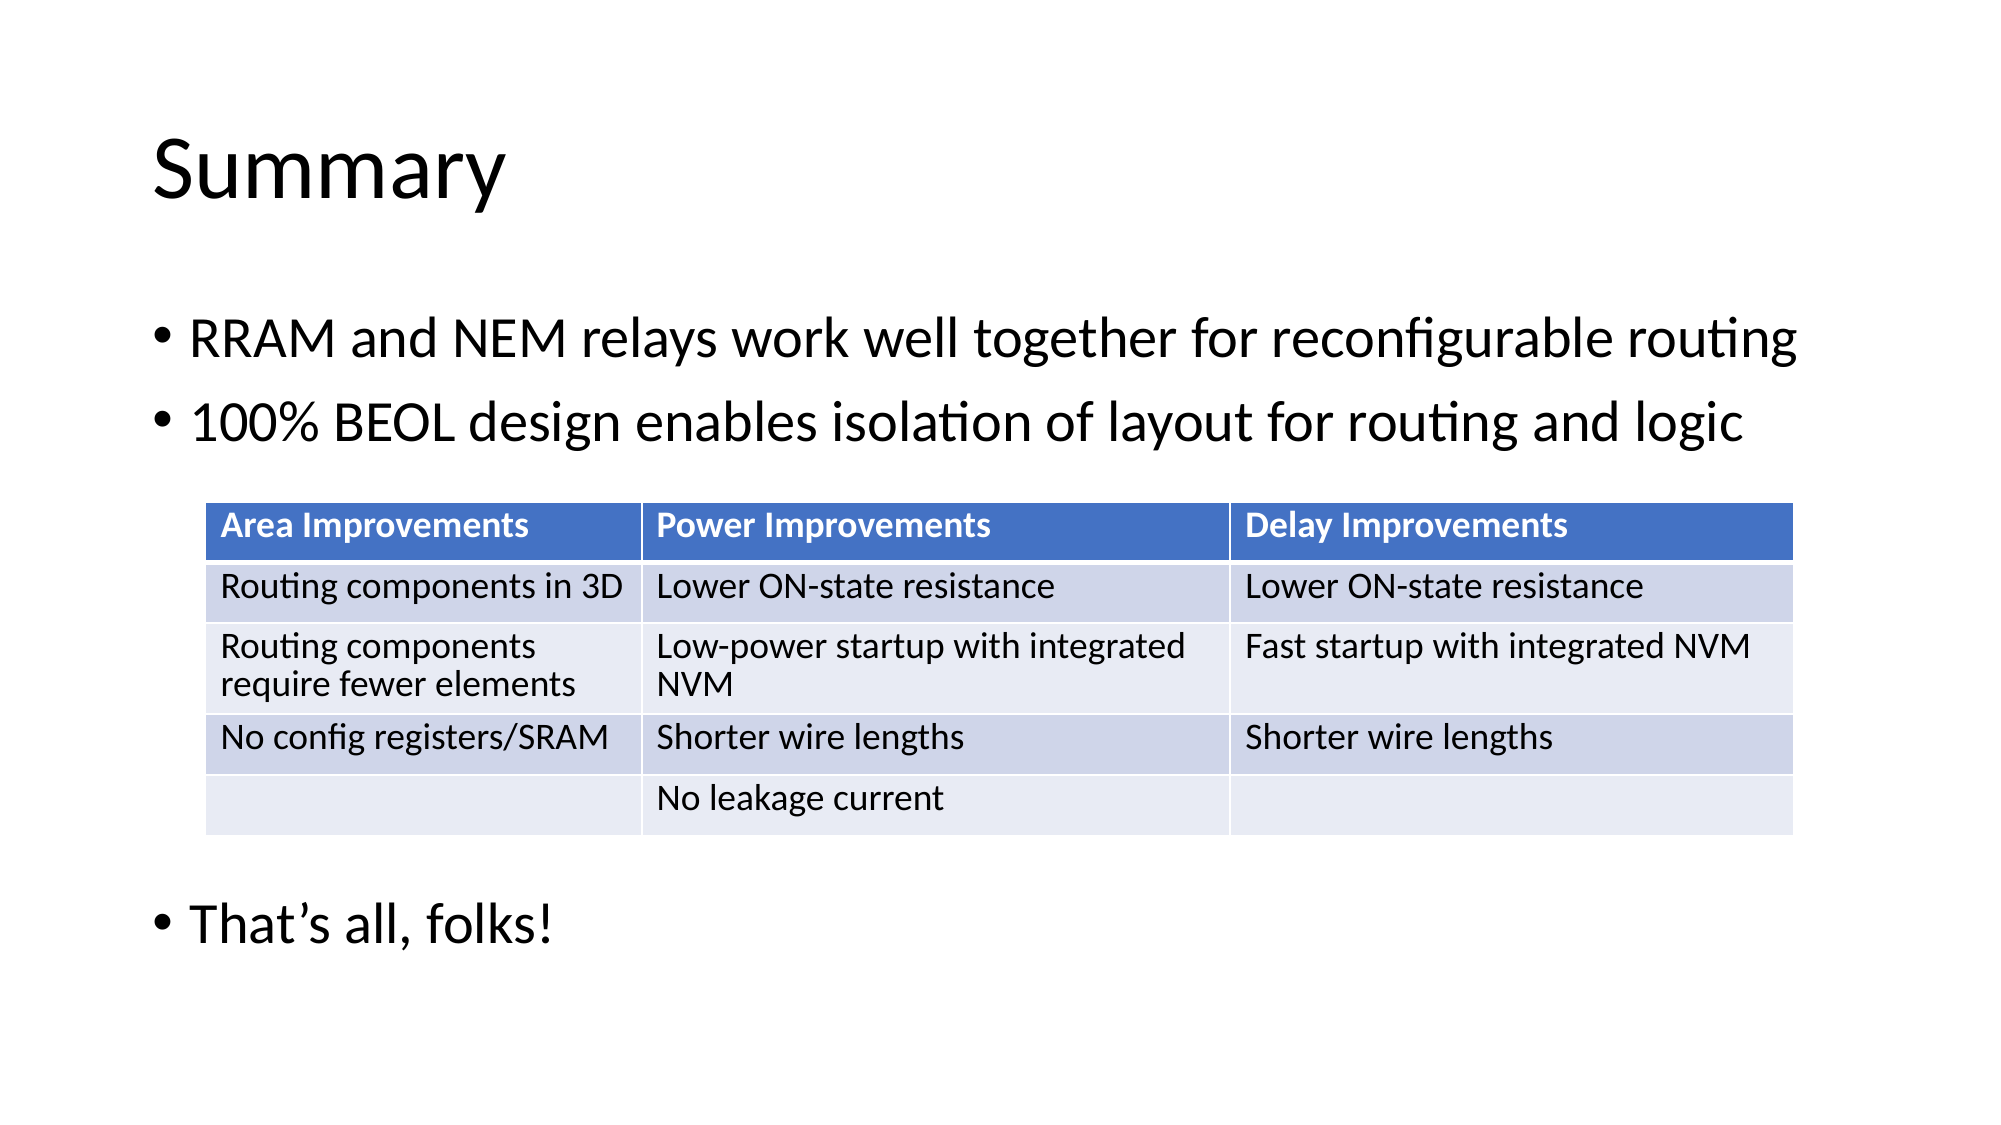

# Summary
RRAM and NEM relays work well together for reconfigurable routing
100% BEOL design enables isolation of layout for routing and logic

That’s all, folks!
| Area Improvements | Power Improvements | Delay Improvements |
| --- | --- | --- |
| Routing components in 3D | Lower ON-state resistance | Lower ON-state resistance |
| Routing components require fewer elements | Low-power startup with integrated NVM | Fast startup with integrated NVM |
| No config registers/SRAM | Shorter wire lengths | Shorter wire lengths |
|  | No leakage current |  |